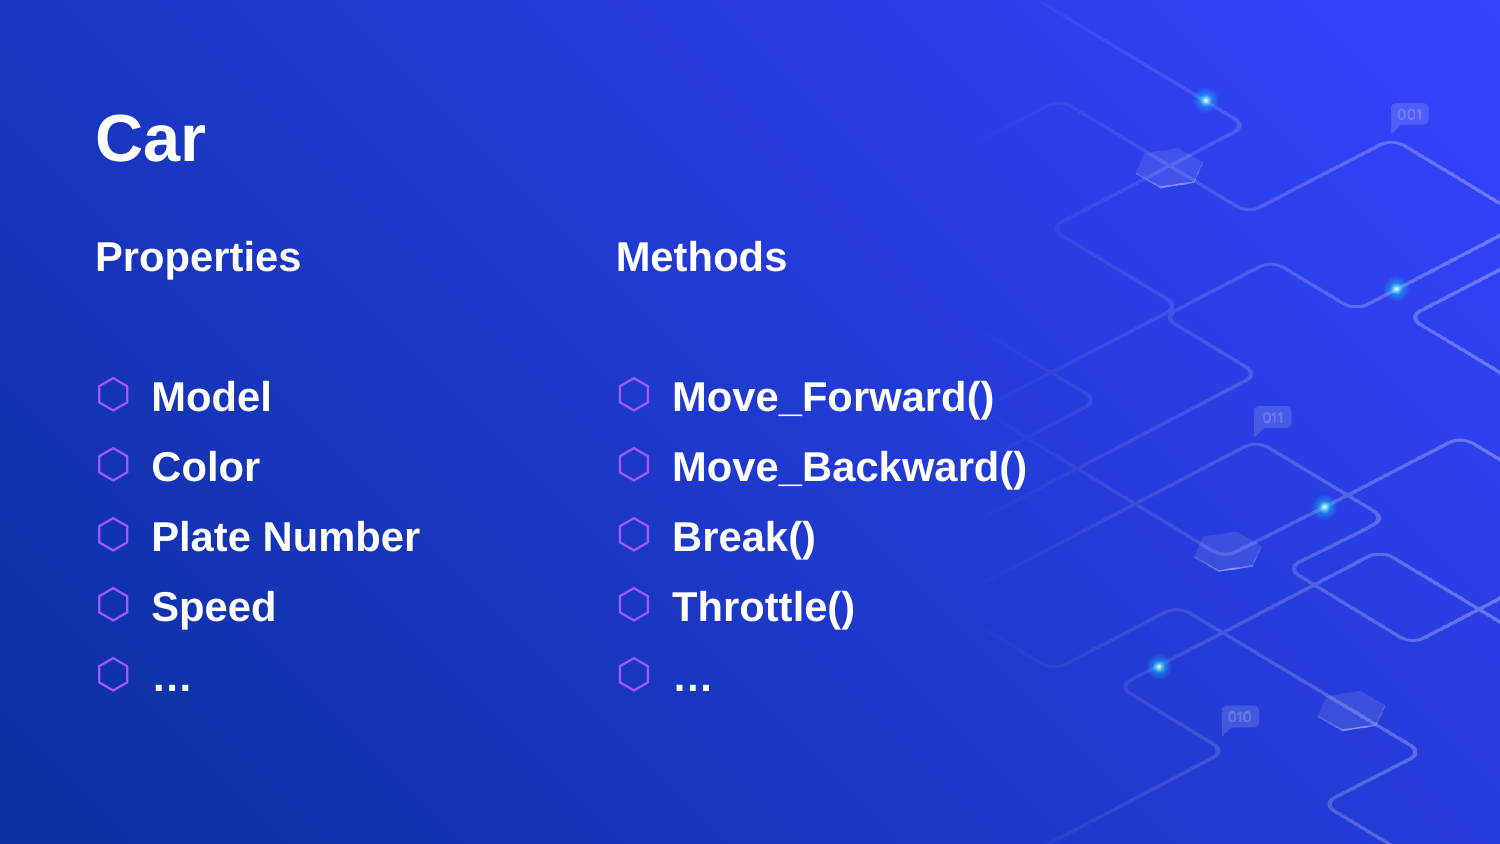

# Car
Properties

Model
Color
Plate Number
Speed
…
Methods

Move_Forward()
Move_Backward()
Break()
Throttle()
…